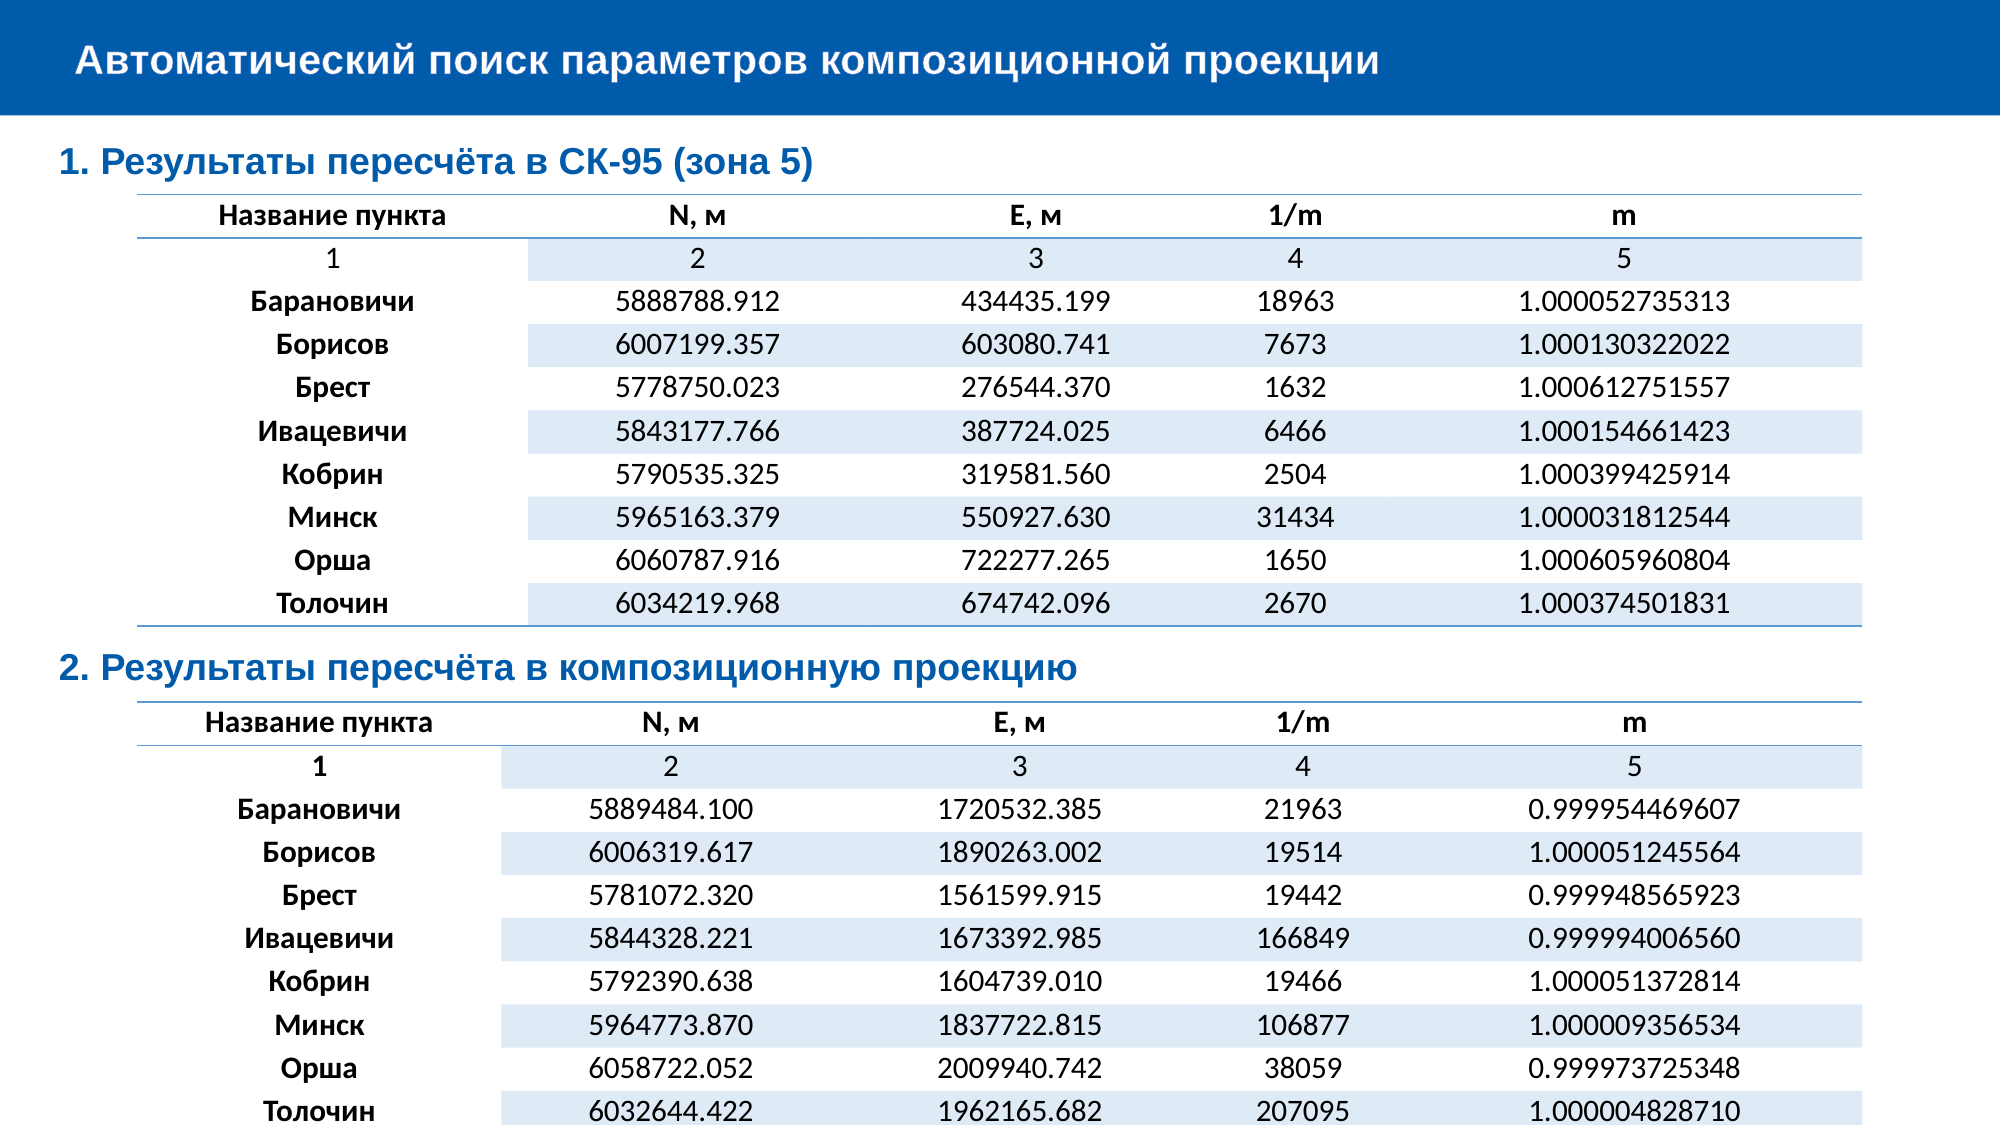

Автоматический поиск параметров композиционной проекции
1. Результаты пересчёта в СК-95 (зона 5)
| Название пункта | N, м | E, м | 1/m | m |
| --- | --- | --- | --- | --- |
| 1 | 2 | 3 | 4 | 5 |
| Барановичи | 5888788.912 | 434435.199 | 18963 | 1.000052735313 |
| Борисов | 6007199.357 | 603080.741 | 7673 | 1.000130322022 |
| Брест | 5778750.023 | 276544.370 | 1632 | 1.000612751557 |
| Ивацевичи | 5843177.766 | 387724.025 | 6466 | 1.000154661423 |
| Кобрин | 5790535.325 | 319581.560 | 2504 | 1.000399425914 |
| Минск | 5965163.379 | 550927.630 | 31434 | 1.000031812544 |
| Орша | 6060787.916 | 722277.265 | 1650 | 1.000605960804 |
| Толочин | 6034219.968 | 674742.096 | 2670 | 1.000374501831 |
2. Результаты пересчёта в композиционную проекцию
| Название пункта | N, м | E, м | 1/m | m |
| --- | --- | --- | --- | --- |
| 1 | 2 | 3 | 4 | 5 |
| Барановичи | 5889484.100 | 1720532.385 | 21963 | 0.999954469607 |
| Борисов | 6006319.617 | 1890263.002 | 19514 | 1.000051245564 |
| Брест | 5781072.320 | 1561599.915 | 19442 | 0.999948565923 |
| Ивацевичи | 5844328.221 | 1673392.985 | 166849 | 0.999994006560 |
| Кобрин | 5792390.638 | 1604739.010 | 19466 | 1.000051372814 |
| Минск | 5964773.870 | 1837722.815 | 106877 | 1.000009356534 |
| Орша | 6058722.052 | 2009940.742 | 38059 | 0.999973725348 |
| Толочин | 6032644.422 | 1962165.682 | 207095 | 1.000004828710 |